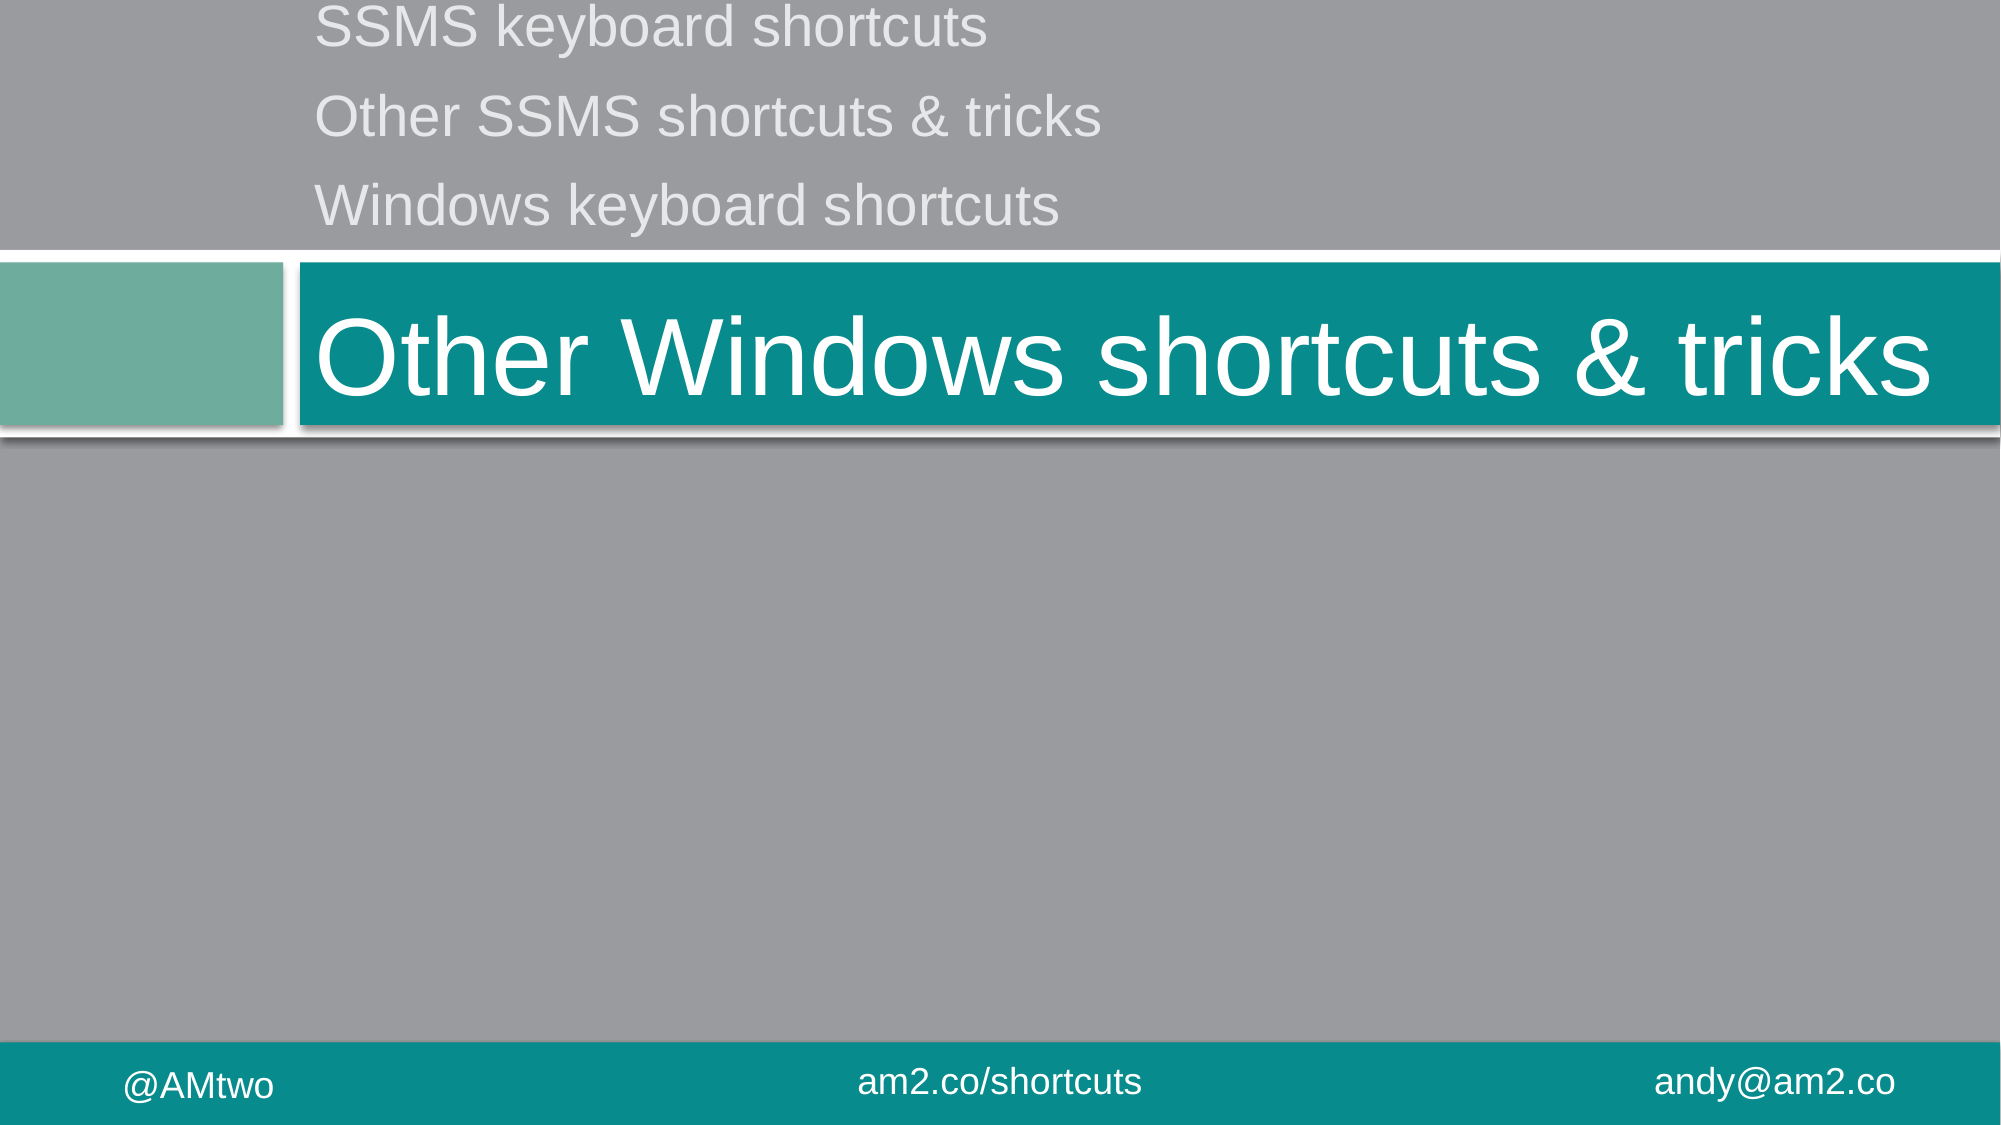

SSMS keyboard shortcuts
Other SSMS shortcuts & tricks
Windows keyboard shortcuts

# Other Windows shortcuts & tricks